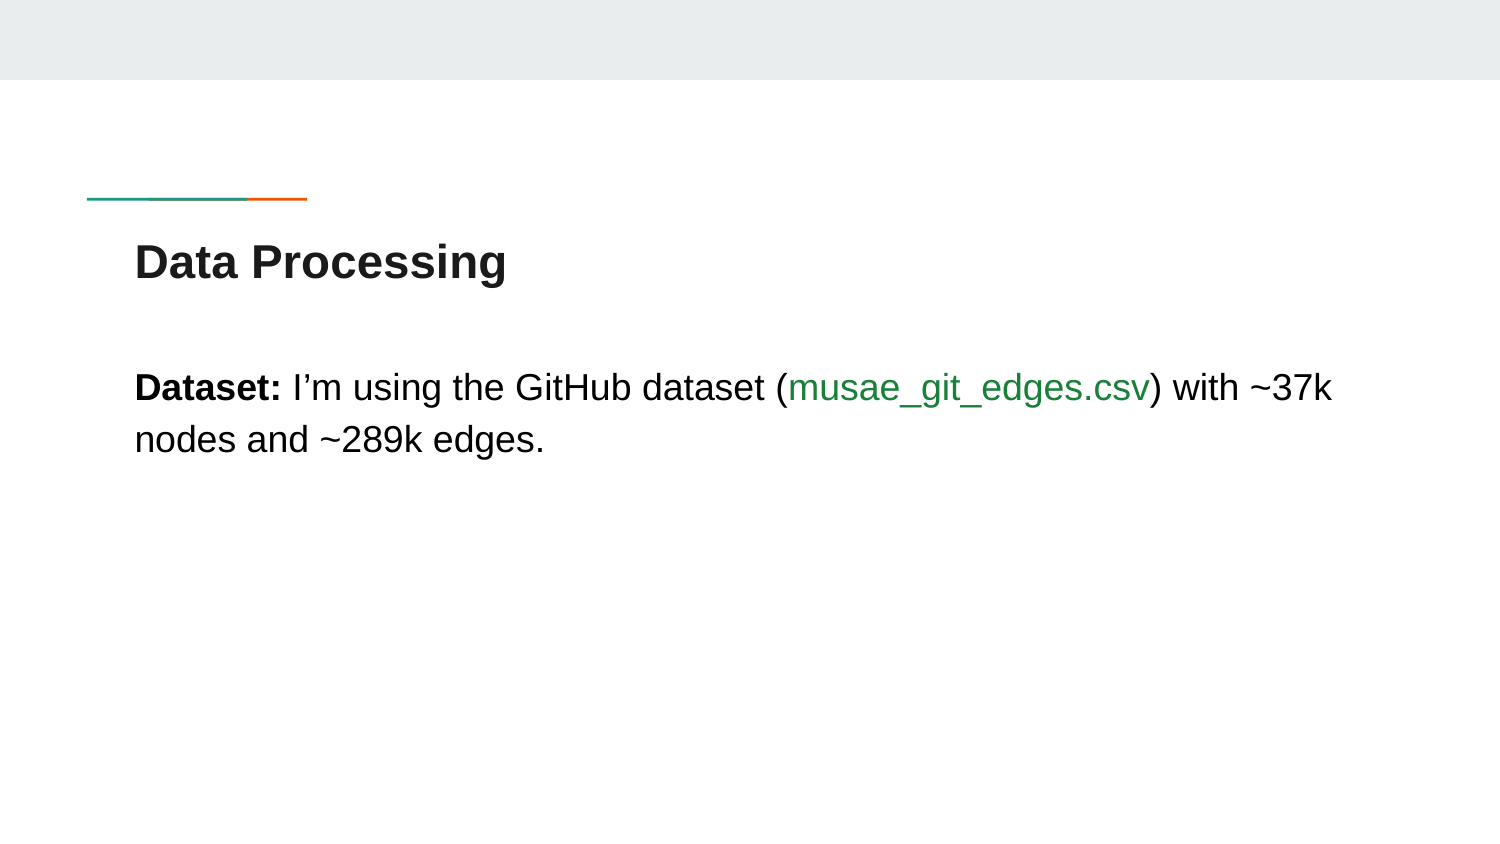

# Data Processing
Dataset: I’m using the GitHub dataset (musae_git_edges.csv) with ~37k nodes and ~289k edges.